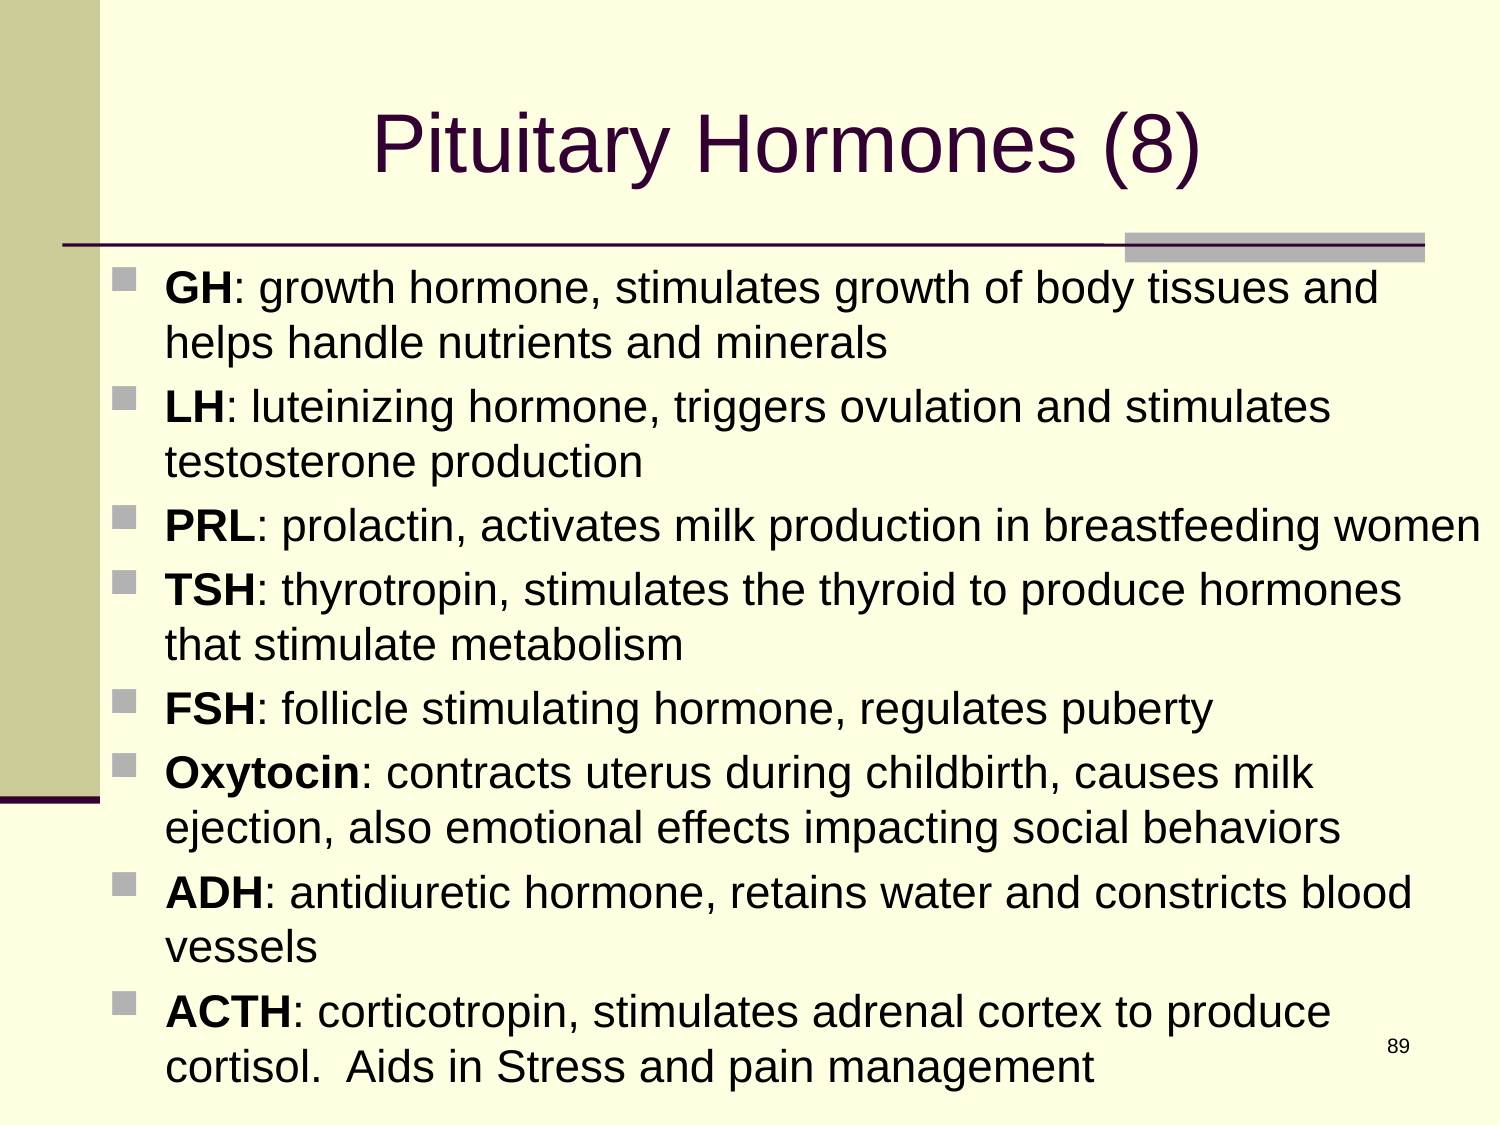

# Pituitary Hormones (8)
GH: growth hormone, stimulates growth of body tissues and helps handle nutrients and minerals
LH: luteinizing hormone, triggers ovulation and stimulates testosterone production
PRL: prolactin, activates milk production in breastfeeding women
TSH: thyrotropin, stimulates the thyroid to produce hormones that stimulate metabolism
FSH: follicle stimulating hormone, regulates puberty
Oxytocin: contracts uterus during childbirth, causes milk ejection, also emotional effects impacting social behaviors
ADH: antidiuretic hormone, retains water and constricts blood vessels
ACTH: corticotropin, stimulates adrenal cortex to produce cortisol.  Aids in Stress and pain management

89